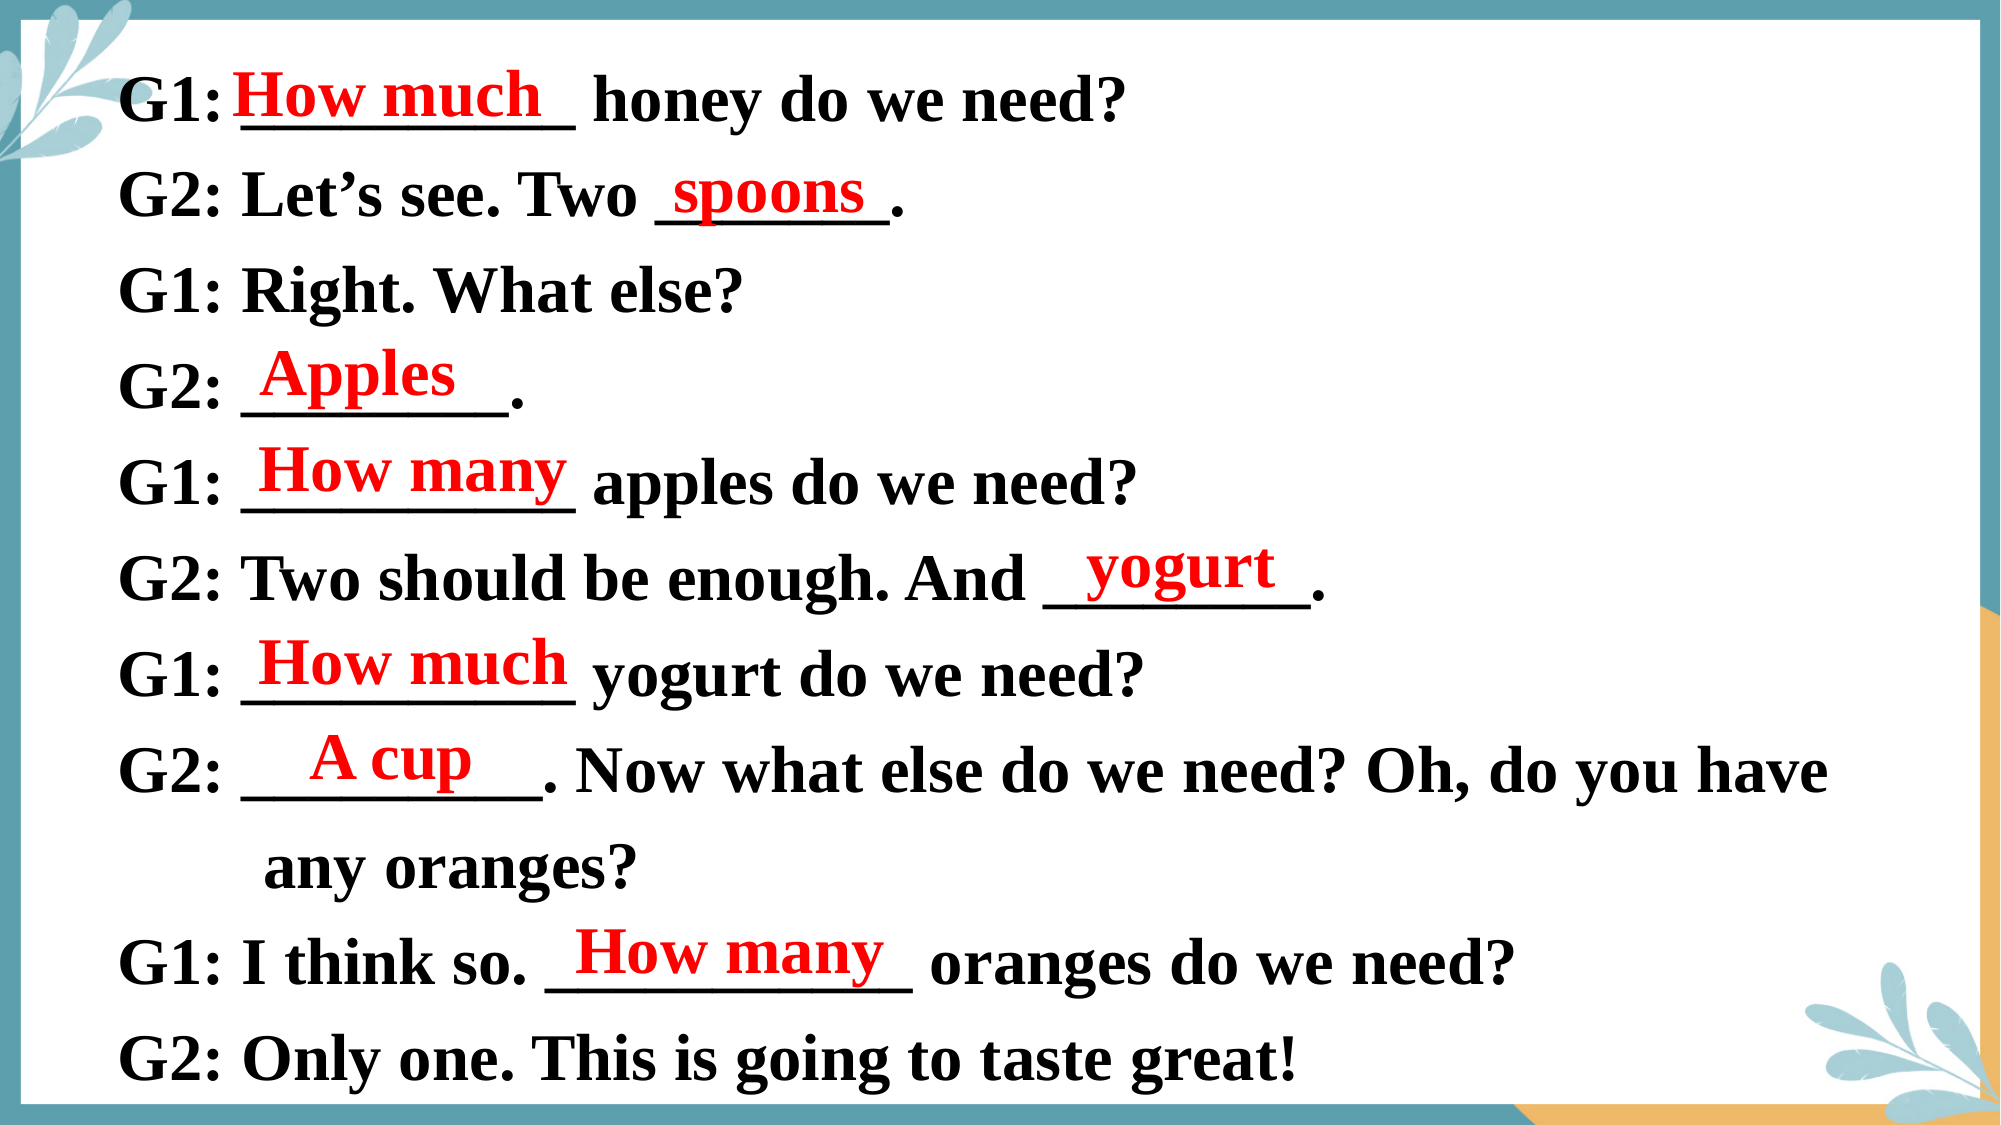

G1: __________ honey do we need?
G2: Let’s see. Two _______.
G1: Right. What else?
G2: ________.
G1: __________ apples do we need?
G2: Two should be enough. And ________.
G1: __________ yogurt do we need?
G2: _________. Now what else do we need? Oh, do you have any oranges?
G1: I think so. ___________ oranges do we need?
G2: Only one. This is going to taste great!
How much
spoons
Apples
How many
yogurt
How much
A cup
How many